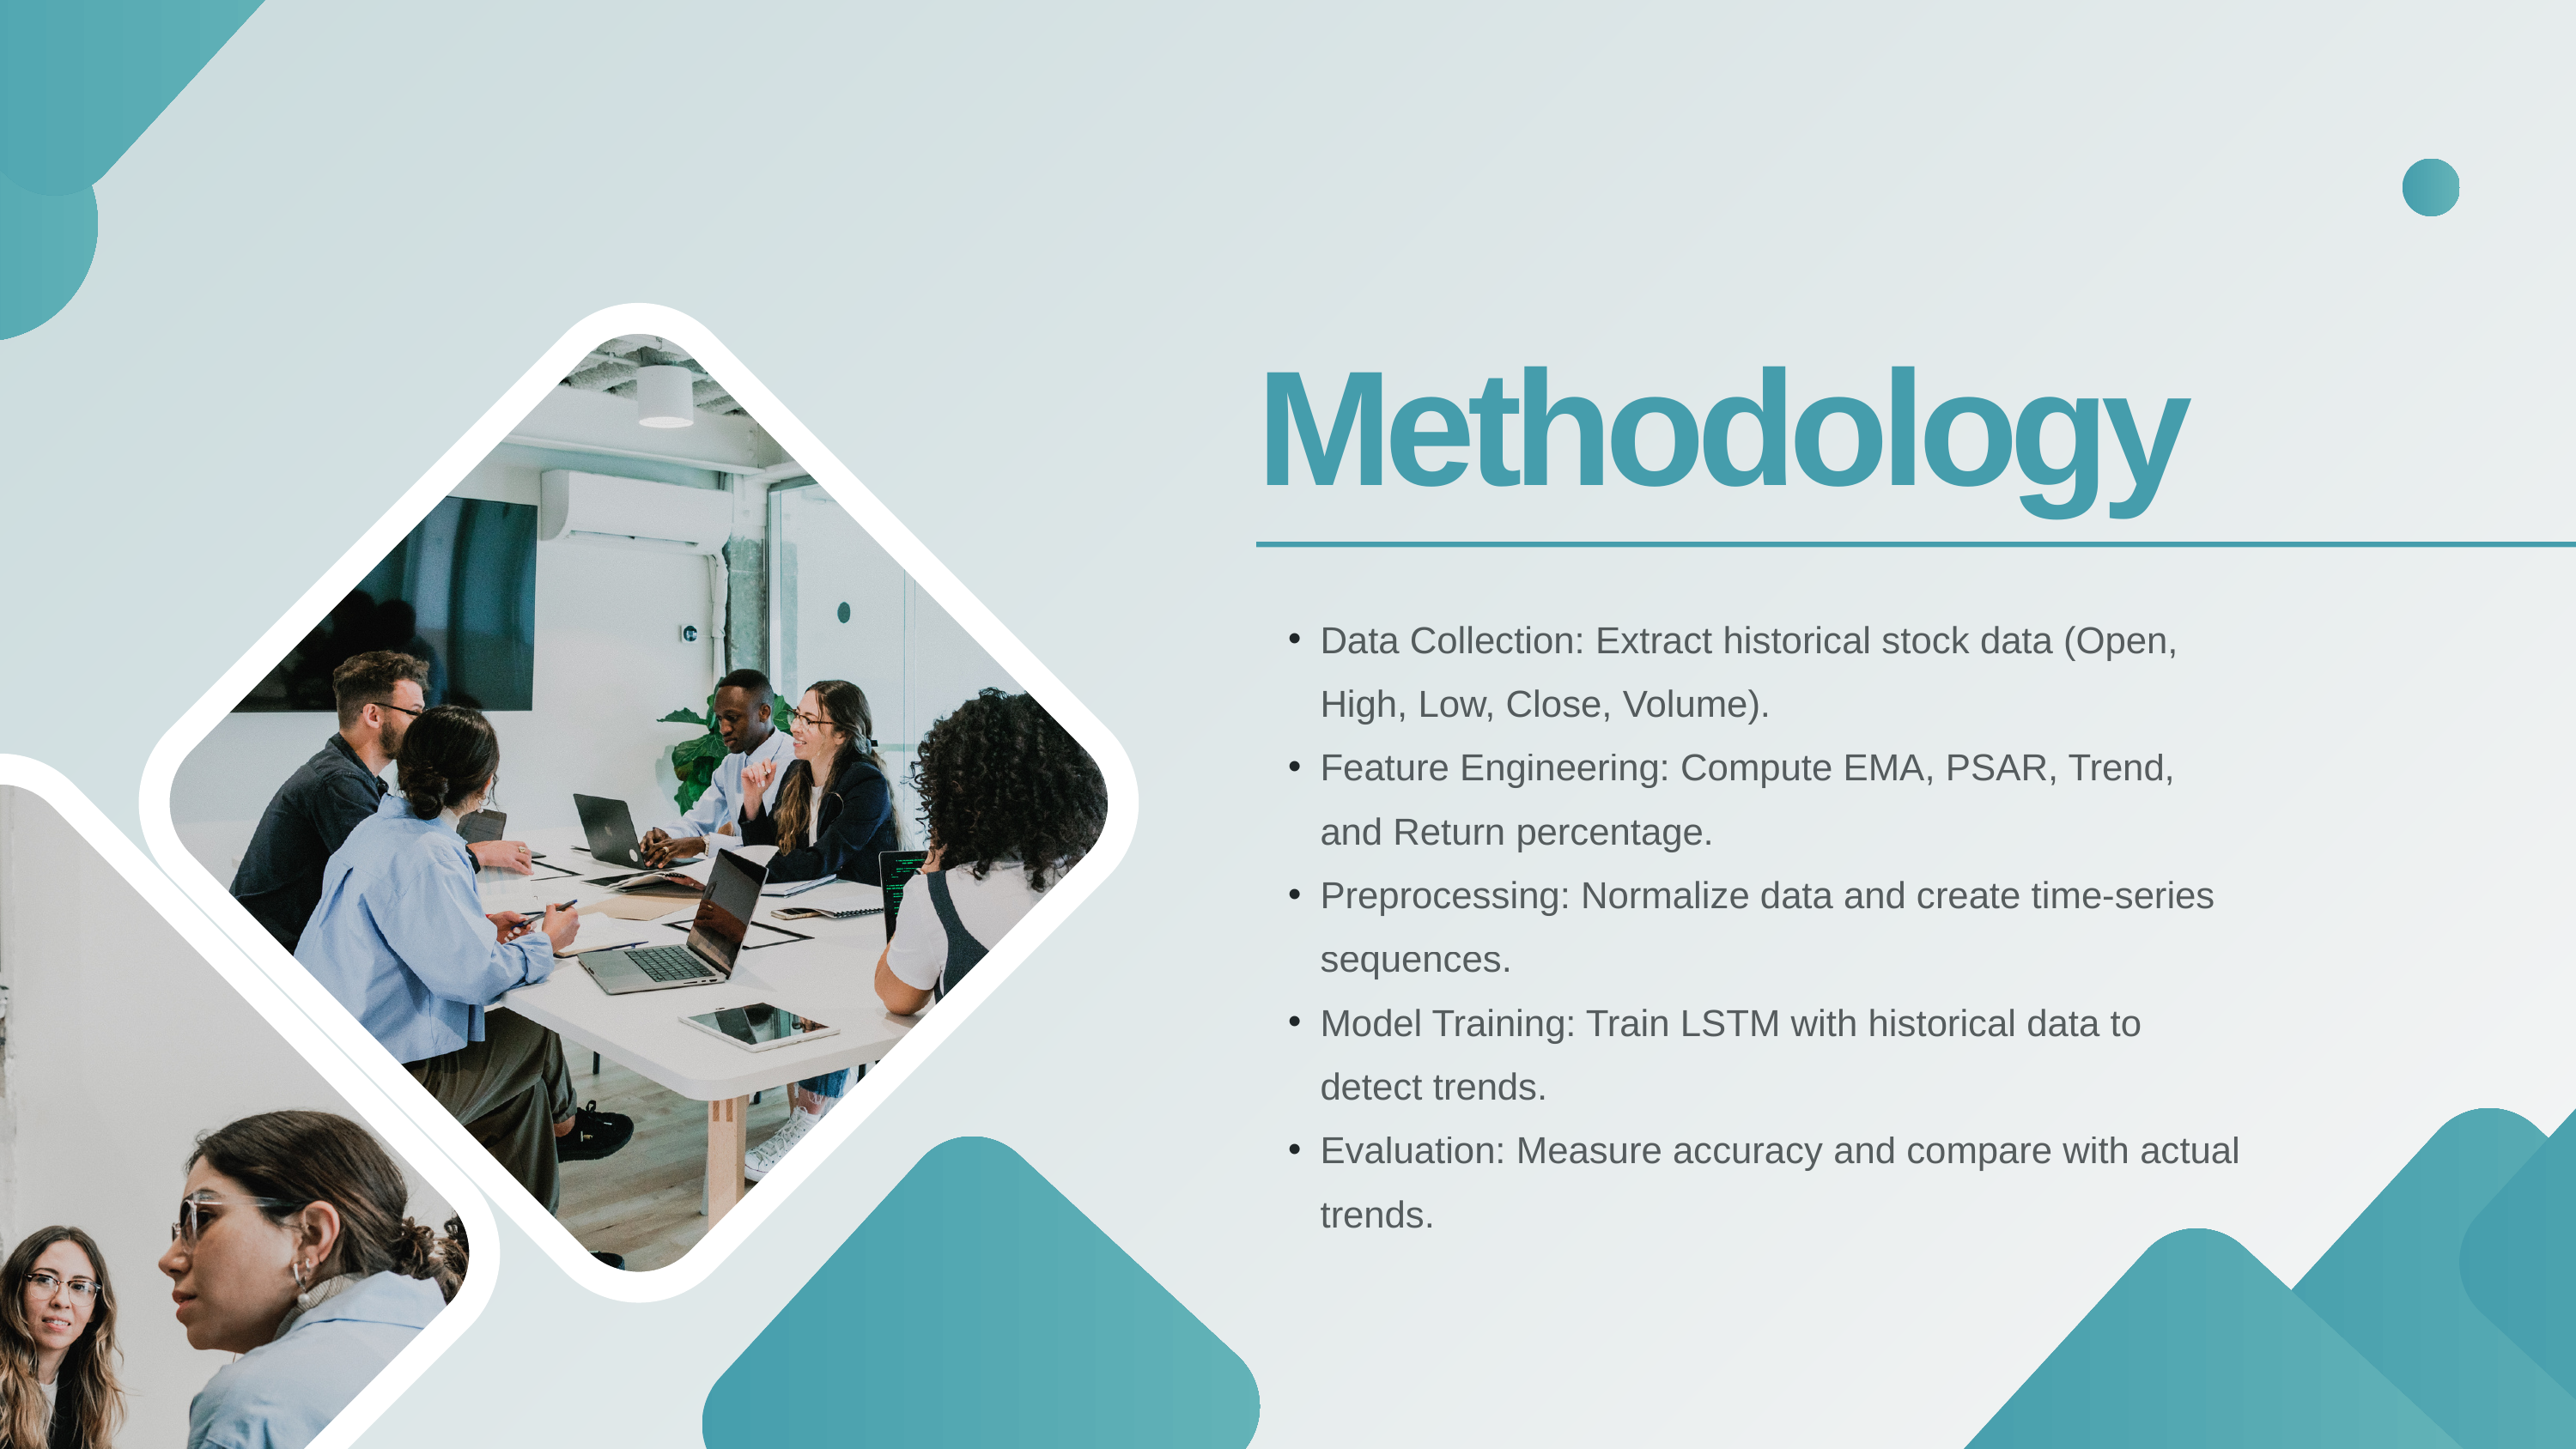

Methodology

Data Collection: Extract historical stock data (Open, High, Low, Close, Volume).
Feature Engineering: Compute EMA, PSAR, Trend, and Return percentage.
Preprocessing: Normalize data and create time-series sequences.
Model Training: Train LSTM with historical data to detect trends.
Evaluation: Measure accuracy and compare with actual trends.